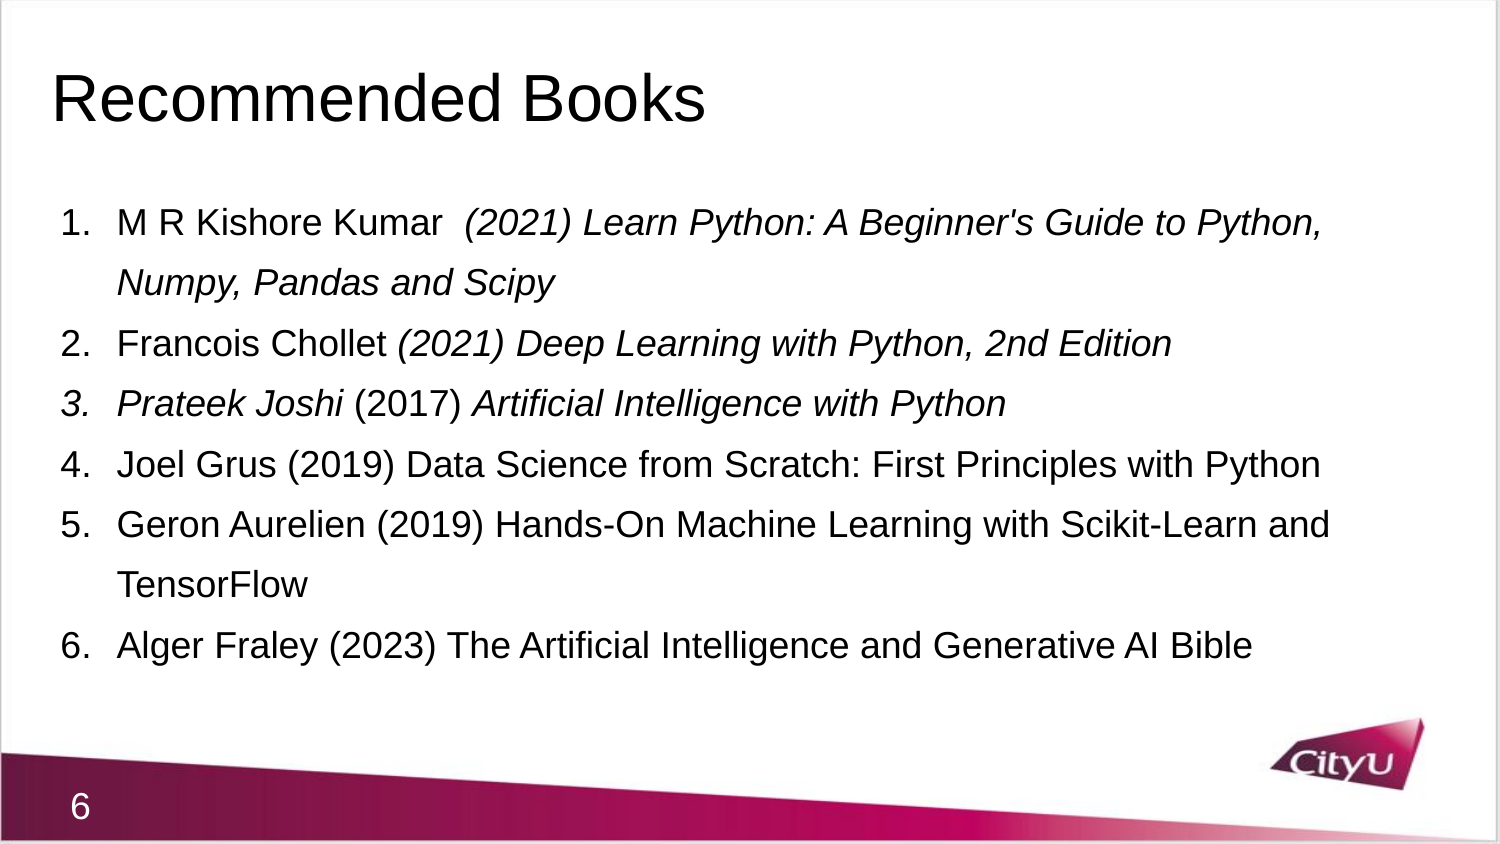

Recommended Books

M R Kishore Kumar  (2021) Learn Python: A Beginner's Guide to Python, Numpy, Pandas and Scipy
Francois Chollet (2021) Deep Learning with Python, 2nd Edition
Prateek Joshi (2017) Artificial Intelligence with Python
Joel Grus (2019) Data Science from Scratch: First Principles with Python
Geron Aurelien (2019) Hands-On Machine Learning with Scikit-Learn and TensorFlow
Alger Fraley (2023) The Artificial Intelligence and Generative AI Bible

6
6